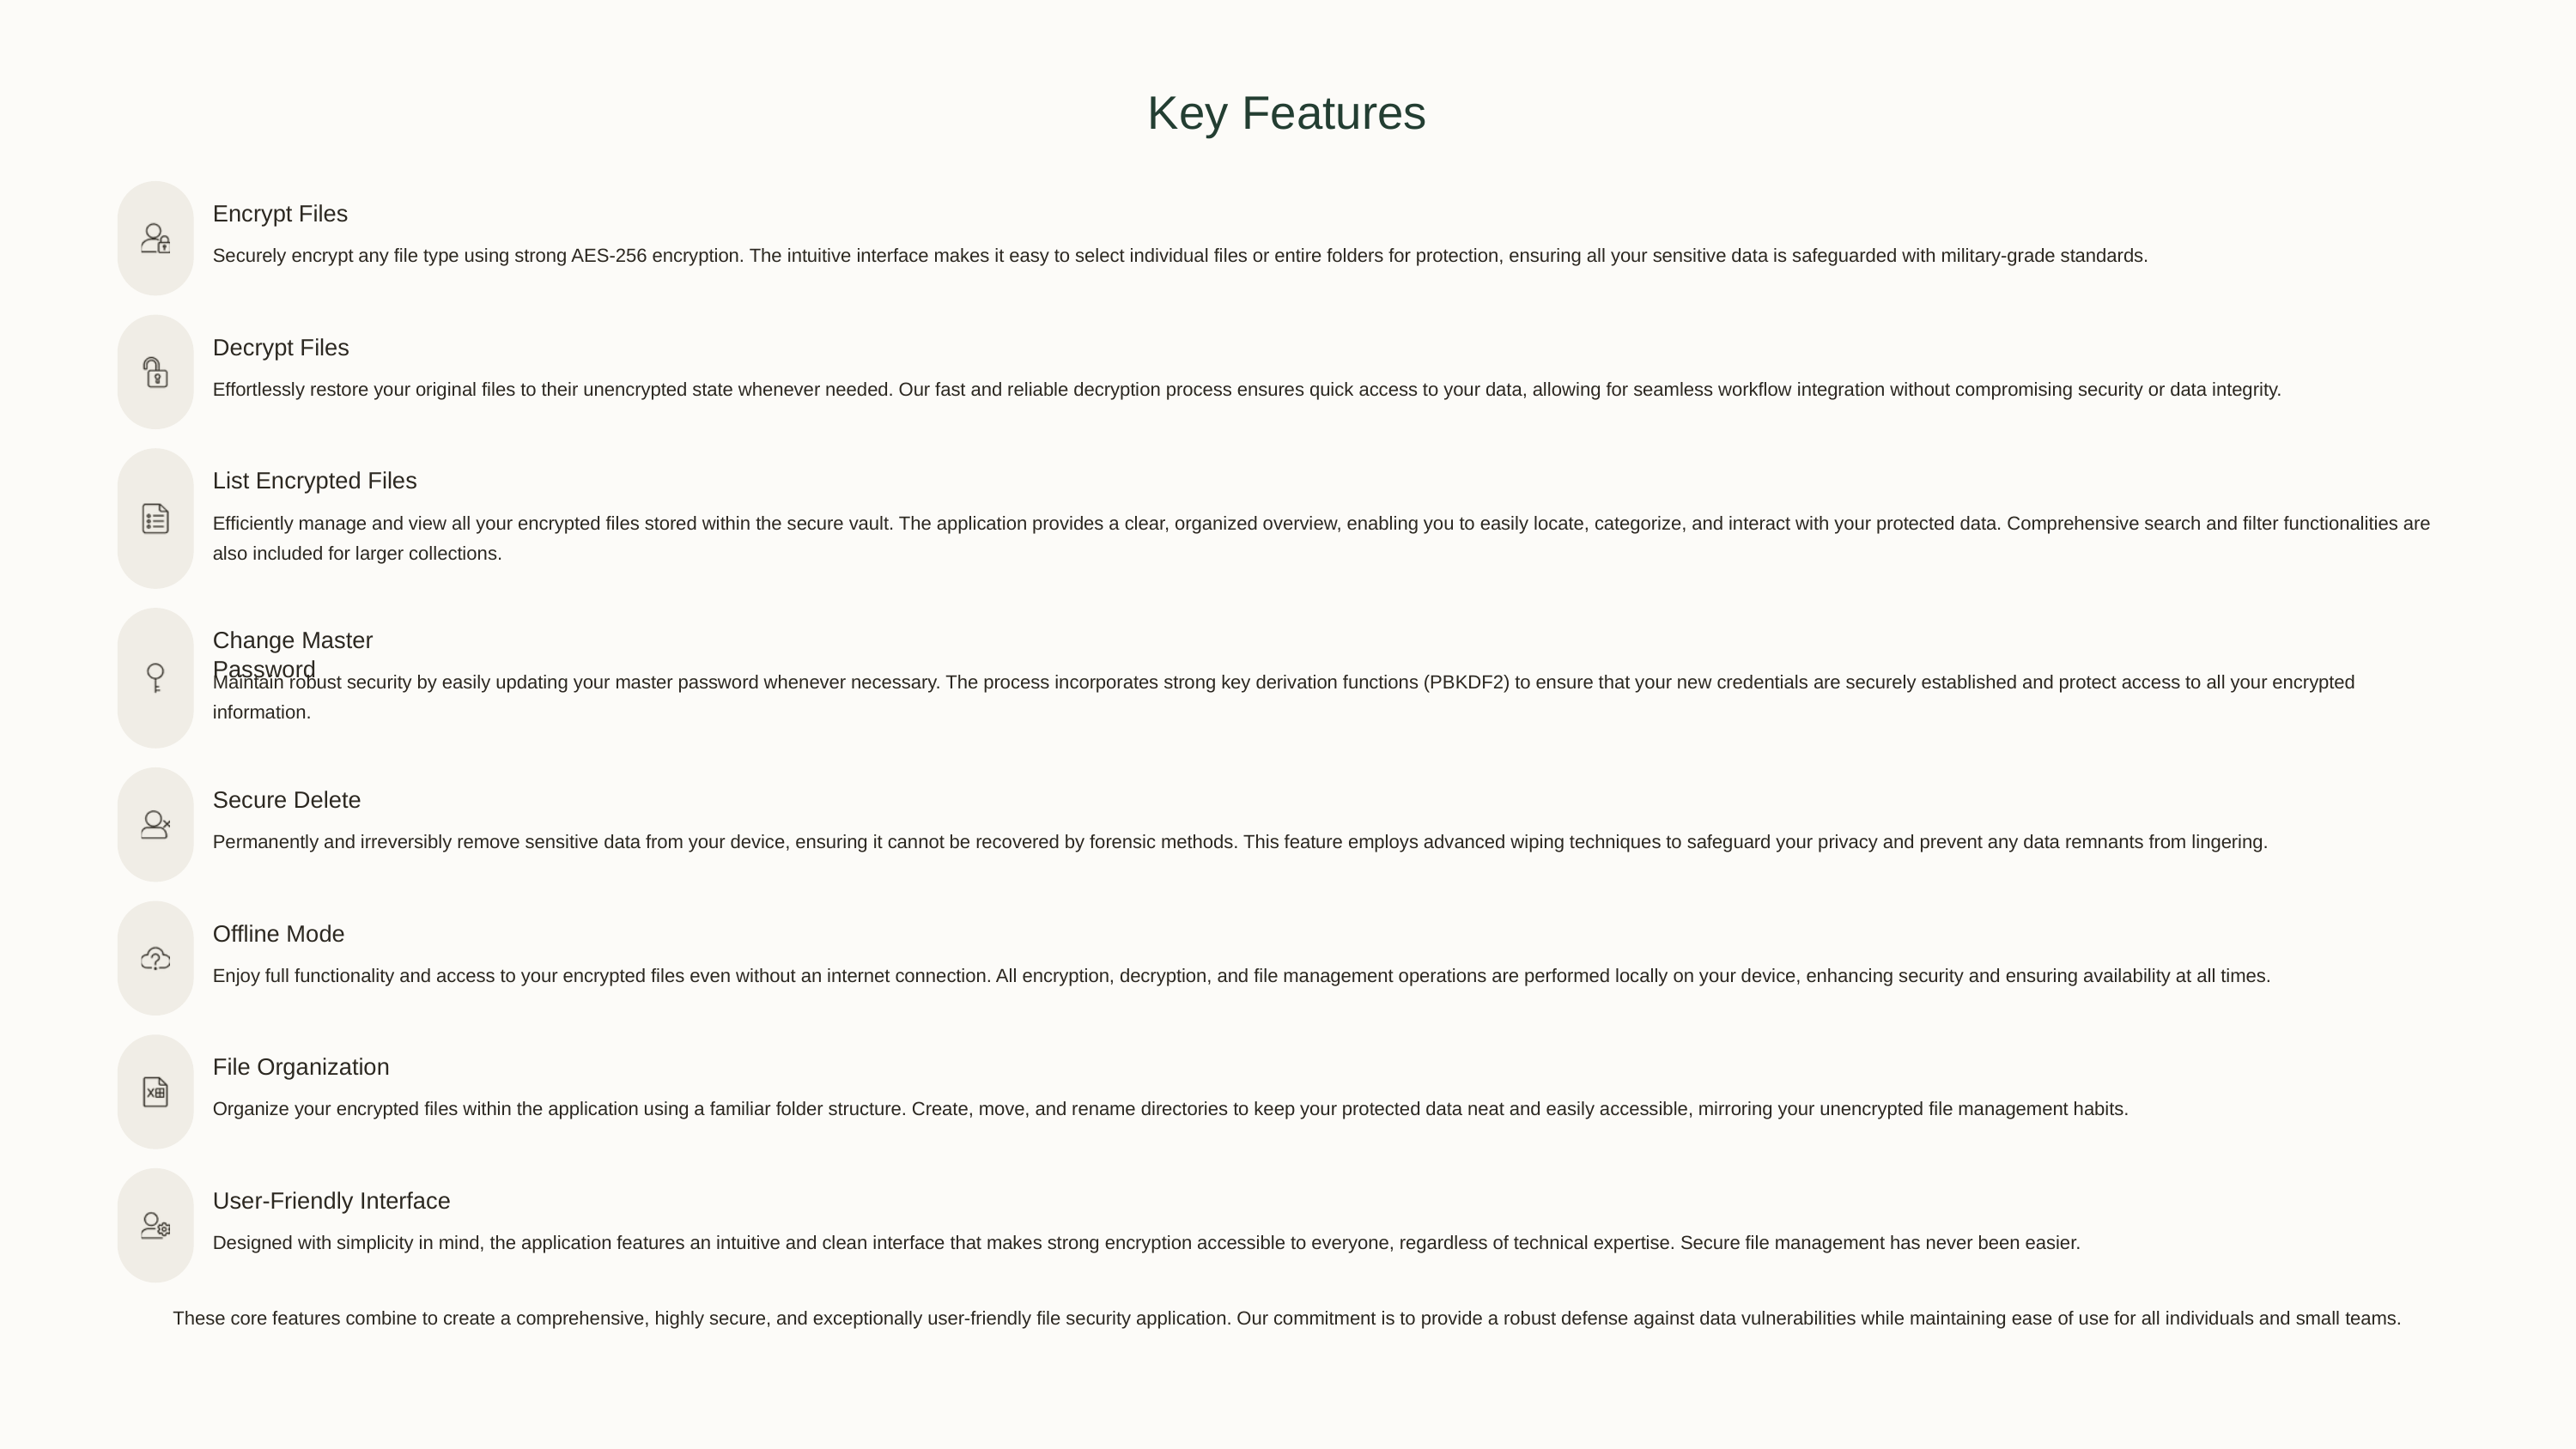

Key Features

Encrypt Files

Securely encrypt any file type using strong AES-256 encryption. The intuitive interface makes it easy to select individual files or entire folders for protection, ensuring all your sensitive data is safeguarded with military-grade standards.

Decrypt Files

Effortlessly restore your original files to their unencrypted state whenever needed. Our fast and reliable decryption process ensures quick access to your data, allowing for seamless workflow integration without compromising security or data integrity.

List Encrypted Files

Efficiently manage and view all your encrypted files stored within the secure vault. The application provides a clear, organized overview, enabling you to easily locate, categorize, and interact with your protected data. Comprehensive search and filter functionalities are also included for larger collections.

Change Master Password

Maintain robust security by easily updating your master password whenever necessary. The process incorporates strong key derivation functions (PBKDF2) to ensure that your new credentials are securely established and protect access to all your encrypted information.

Secure Delete

Permanently and irreversibly remove sensitive data from your device, ensuring it cannot be recovered by forensic methods. This feature employs advanced wiping techniques to safeguard your privacy and prevent any data remnants from lingering.

Offline Mode

Enjoy full functionality and access to your encrypted files even without an internet connection. All encryption, decryption, and file management operations are performed locally on your device, enhancing security and ensuring availability at all times.

File Organization

Organize your encrypted files within the application using a familiar folder structure. Create, move, and rename directories to keep your protected data neat and easily accessible, mirroring your unencrypted file management habits.

User-Friendly Interface

Designed with simplicity in mind, the application features an intuitive and clean interface that makes strong encryption accessible to everyone, regardless of technical expertise. Secure file management has never been easier.
These core features combine to create a comprehensive, highly secure, and exceptionally user-friendly file security application. Our commitment is to provide a robust defense against data vulnerabilities while maintaining ease of use for all individuals and small teams.